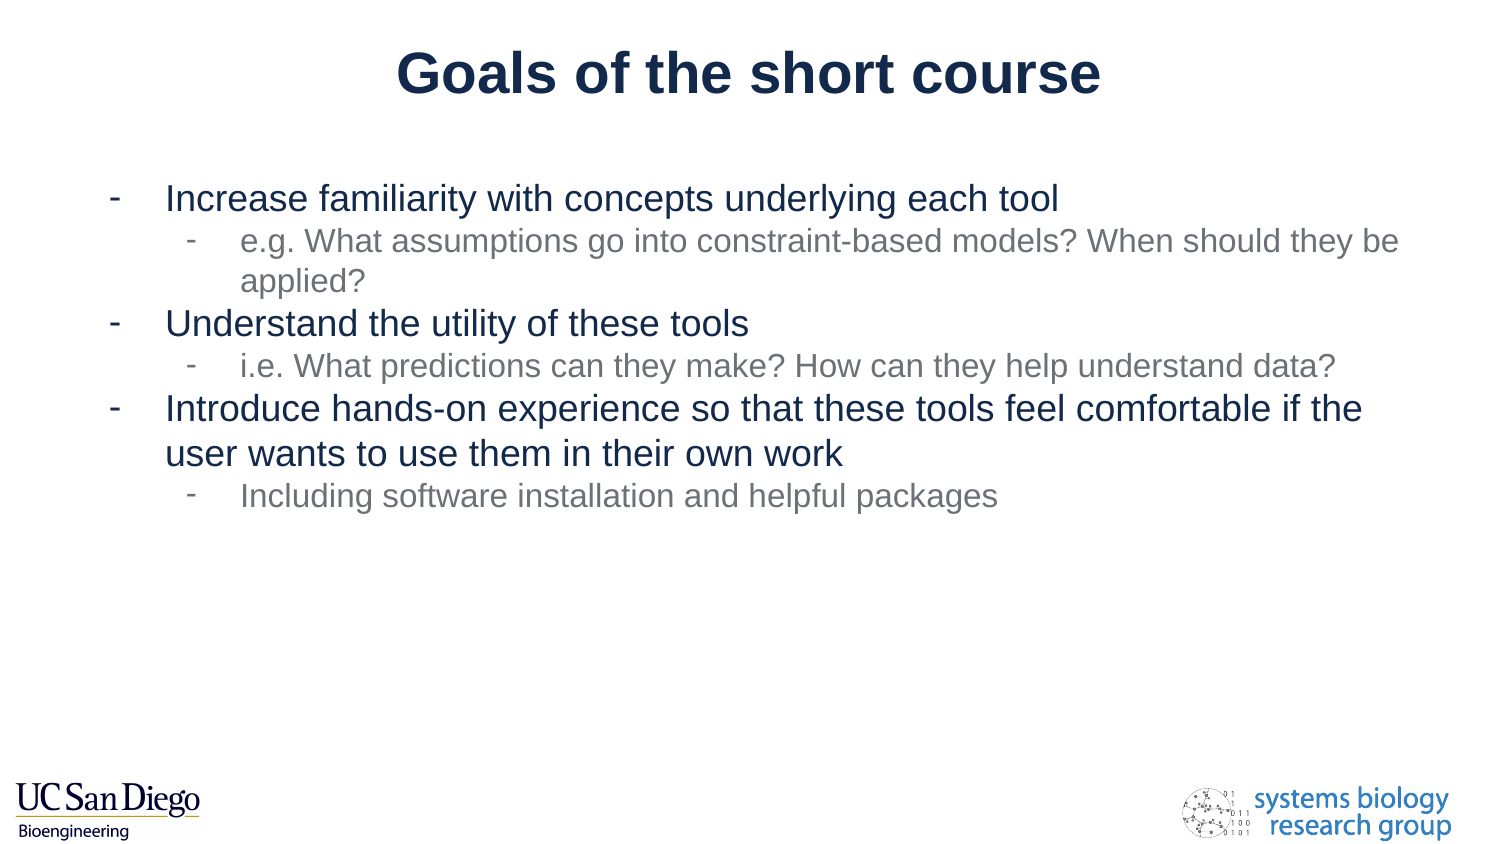

# Goals of the short course
Increase familiarity with concepts underlying each tool
e.g. What assumptions go into constraint-based models? When should they be applied?
Understand the utility of these tools
i.e. What predictions can they make? How can they help understand data?
Introduce hands-on experience so that these tools feel comfortable if the user wants to use them in their own work
Including software installation and helpful packages